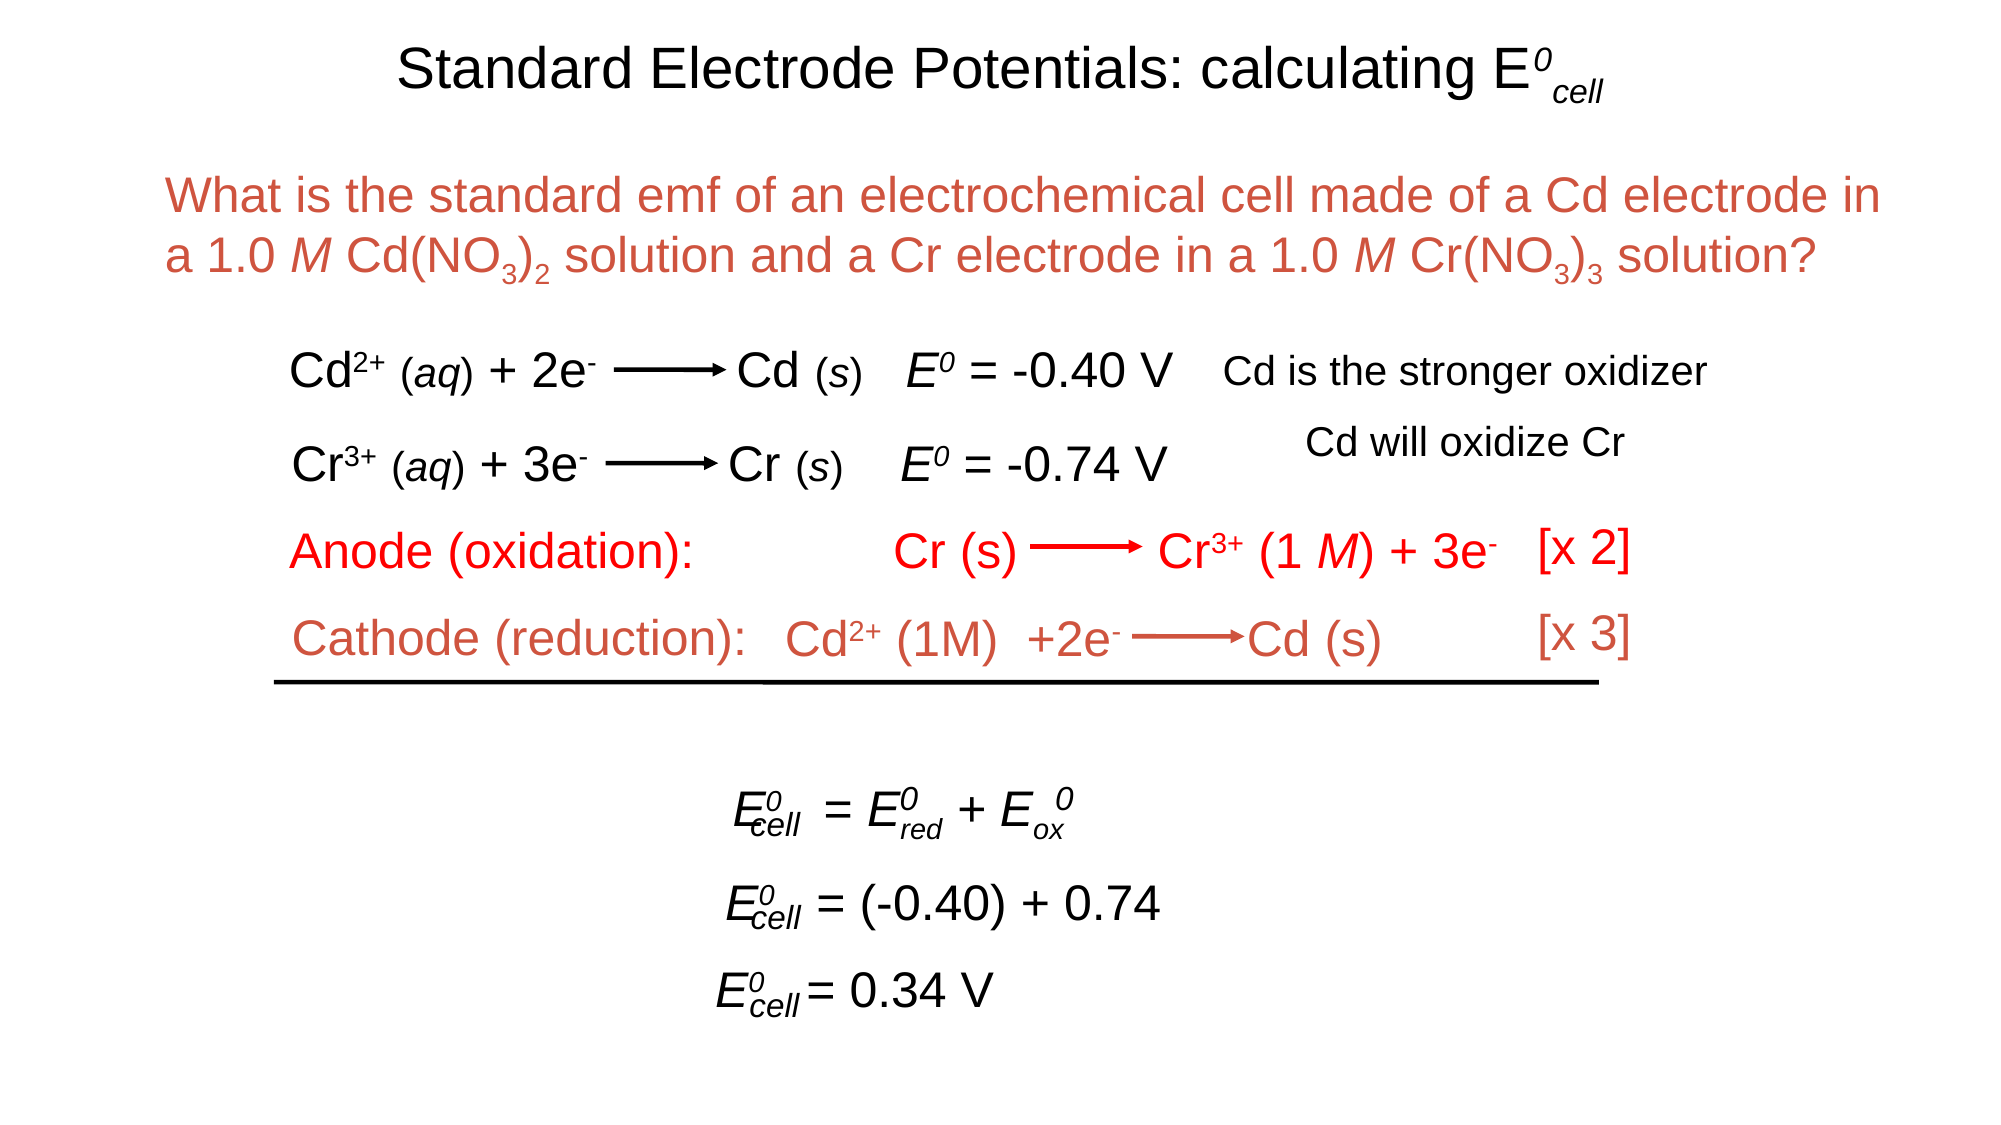

Standard Electrode Potentials: calculating E0cell
What is the standard emf of an electrochemical cell made of a Cd electrode in a 1.0 M Cd(NO3)2 solution and a Cr electrode in a 1.0 M Cr(NO3)3 solution?
Cd2+ (aq) + 2e-          Cd (s)   E0 = -0.40 V

Cd is the stronger oxidizer
Cd will oxidize Cr
Cr3+ (aq) + 3e-          Cr (s)    E0 = -0.74 V

[x 2]
Anode (oxidation):
Cr (s)          Cr3+ (1 M) + 3e-

[x 3]
Cathode (reduction):
Cd2+ (1M)  +2e-         Cd (s)

E0   = Ered + Eox
cell
0
0
E0   = (-0.40) + 0.74
cell
E0   = 0.34 V
cell